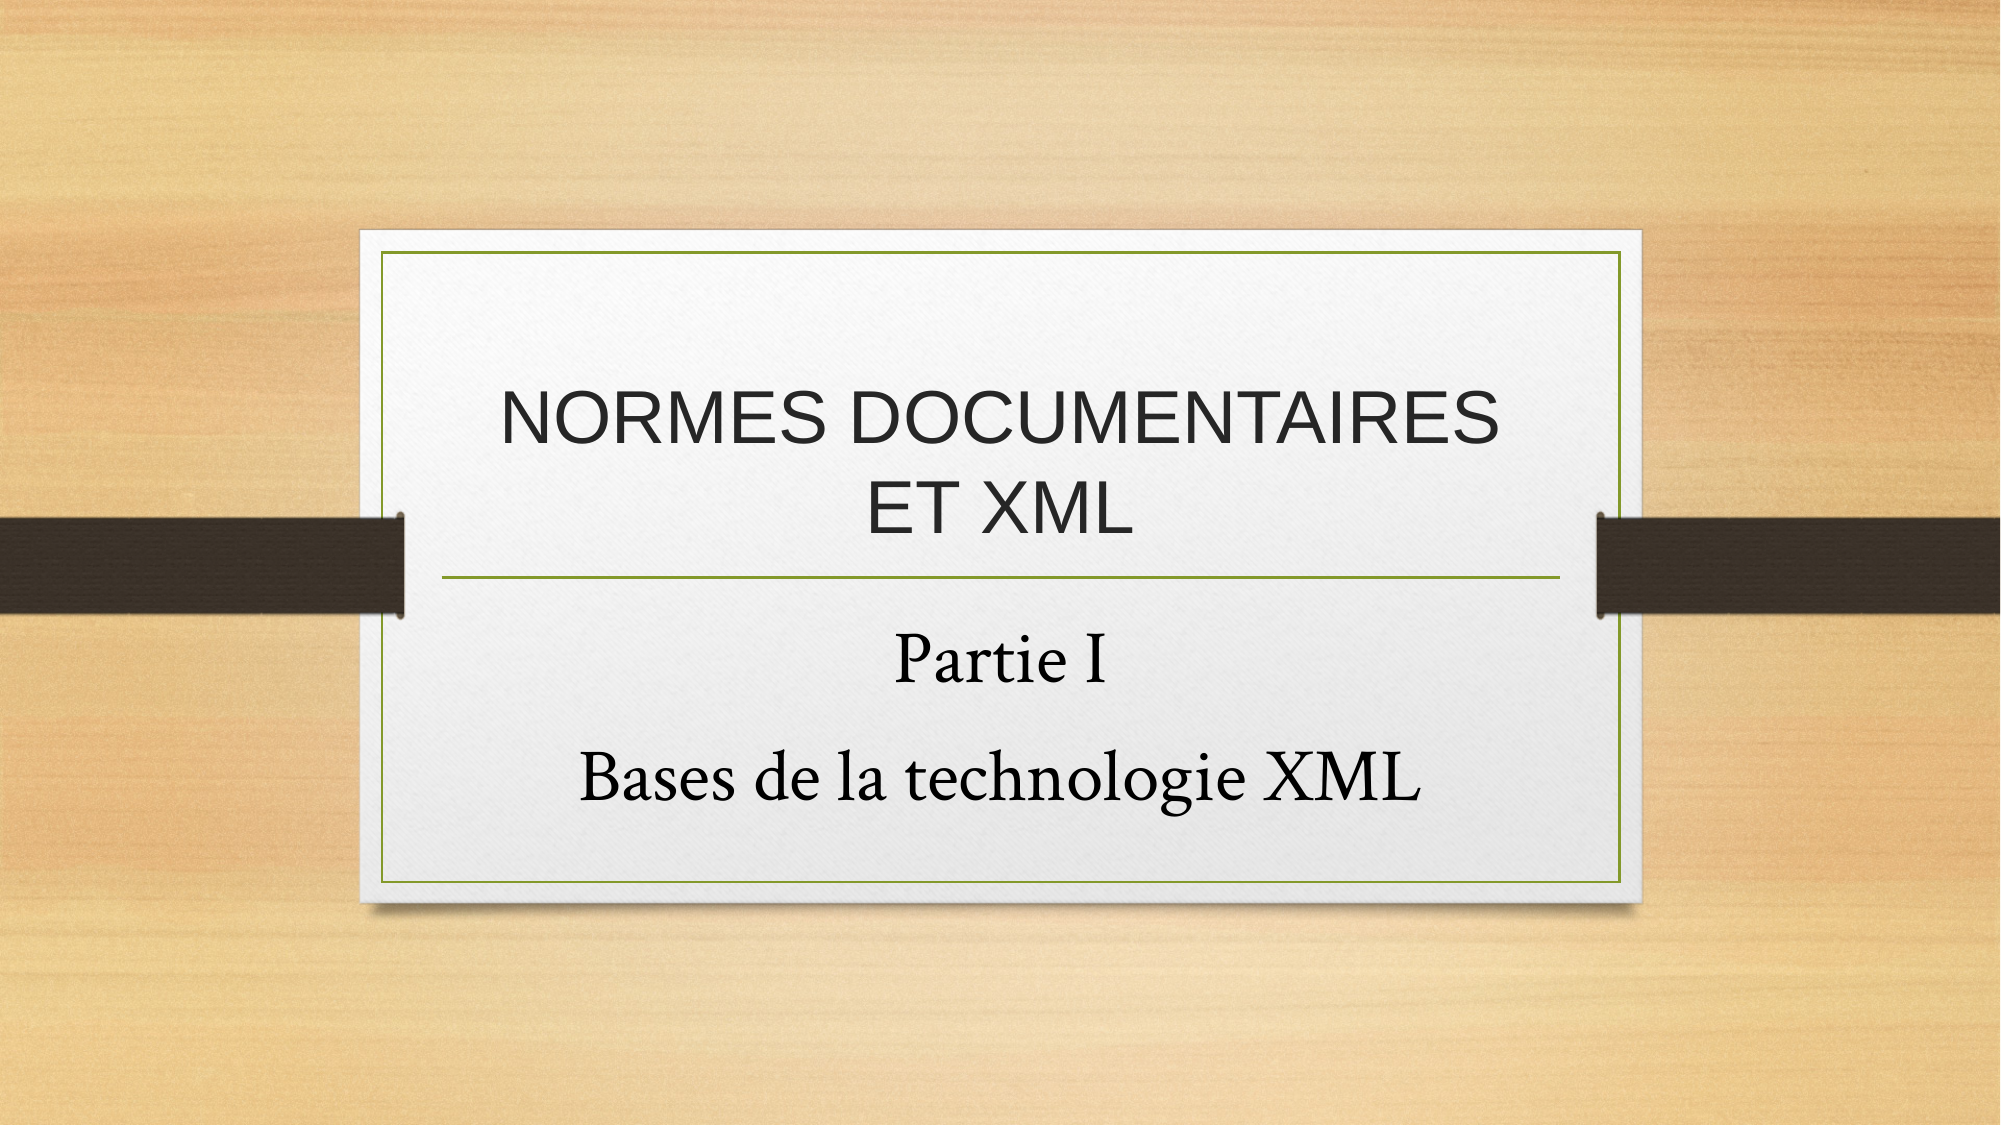

# NORMES DOCUMENTAIRES ET XML
Partie I
Bases de la technologie XML